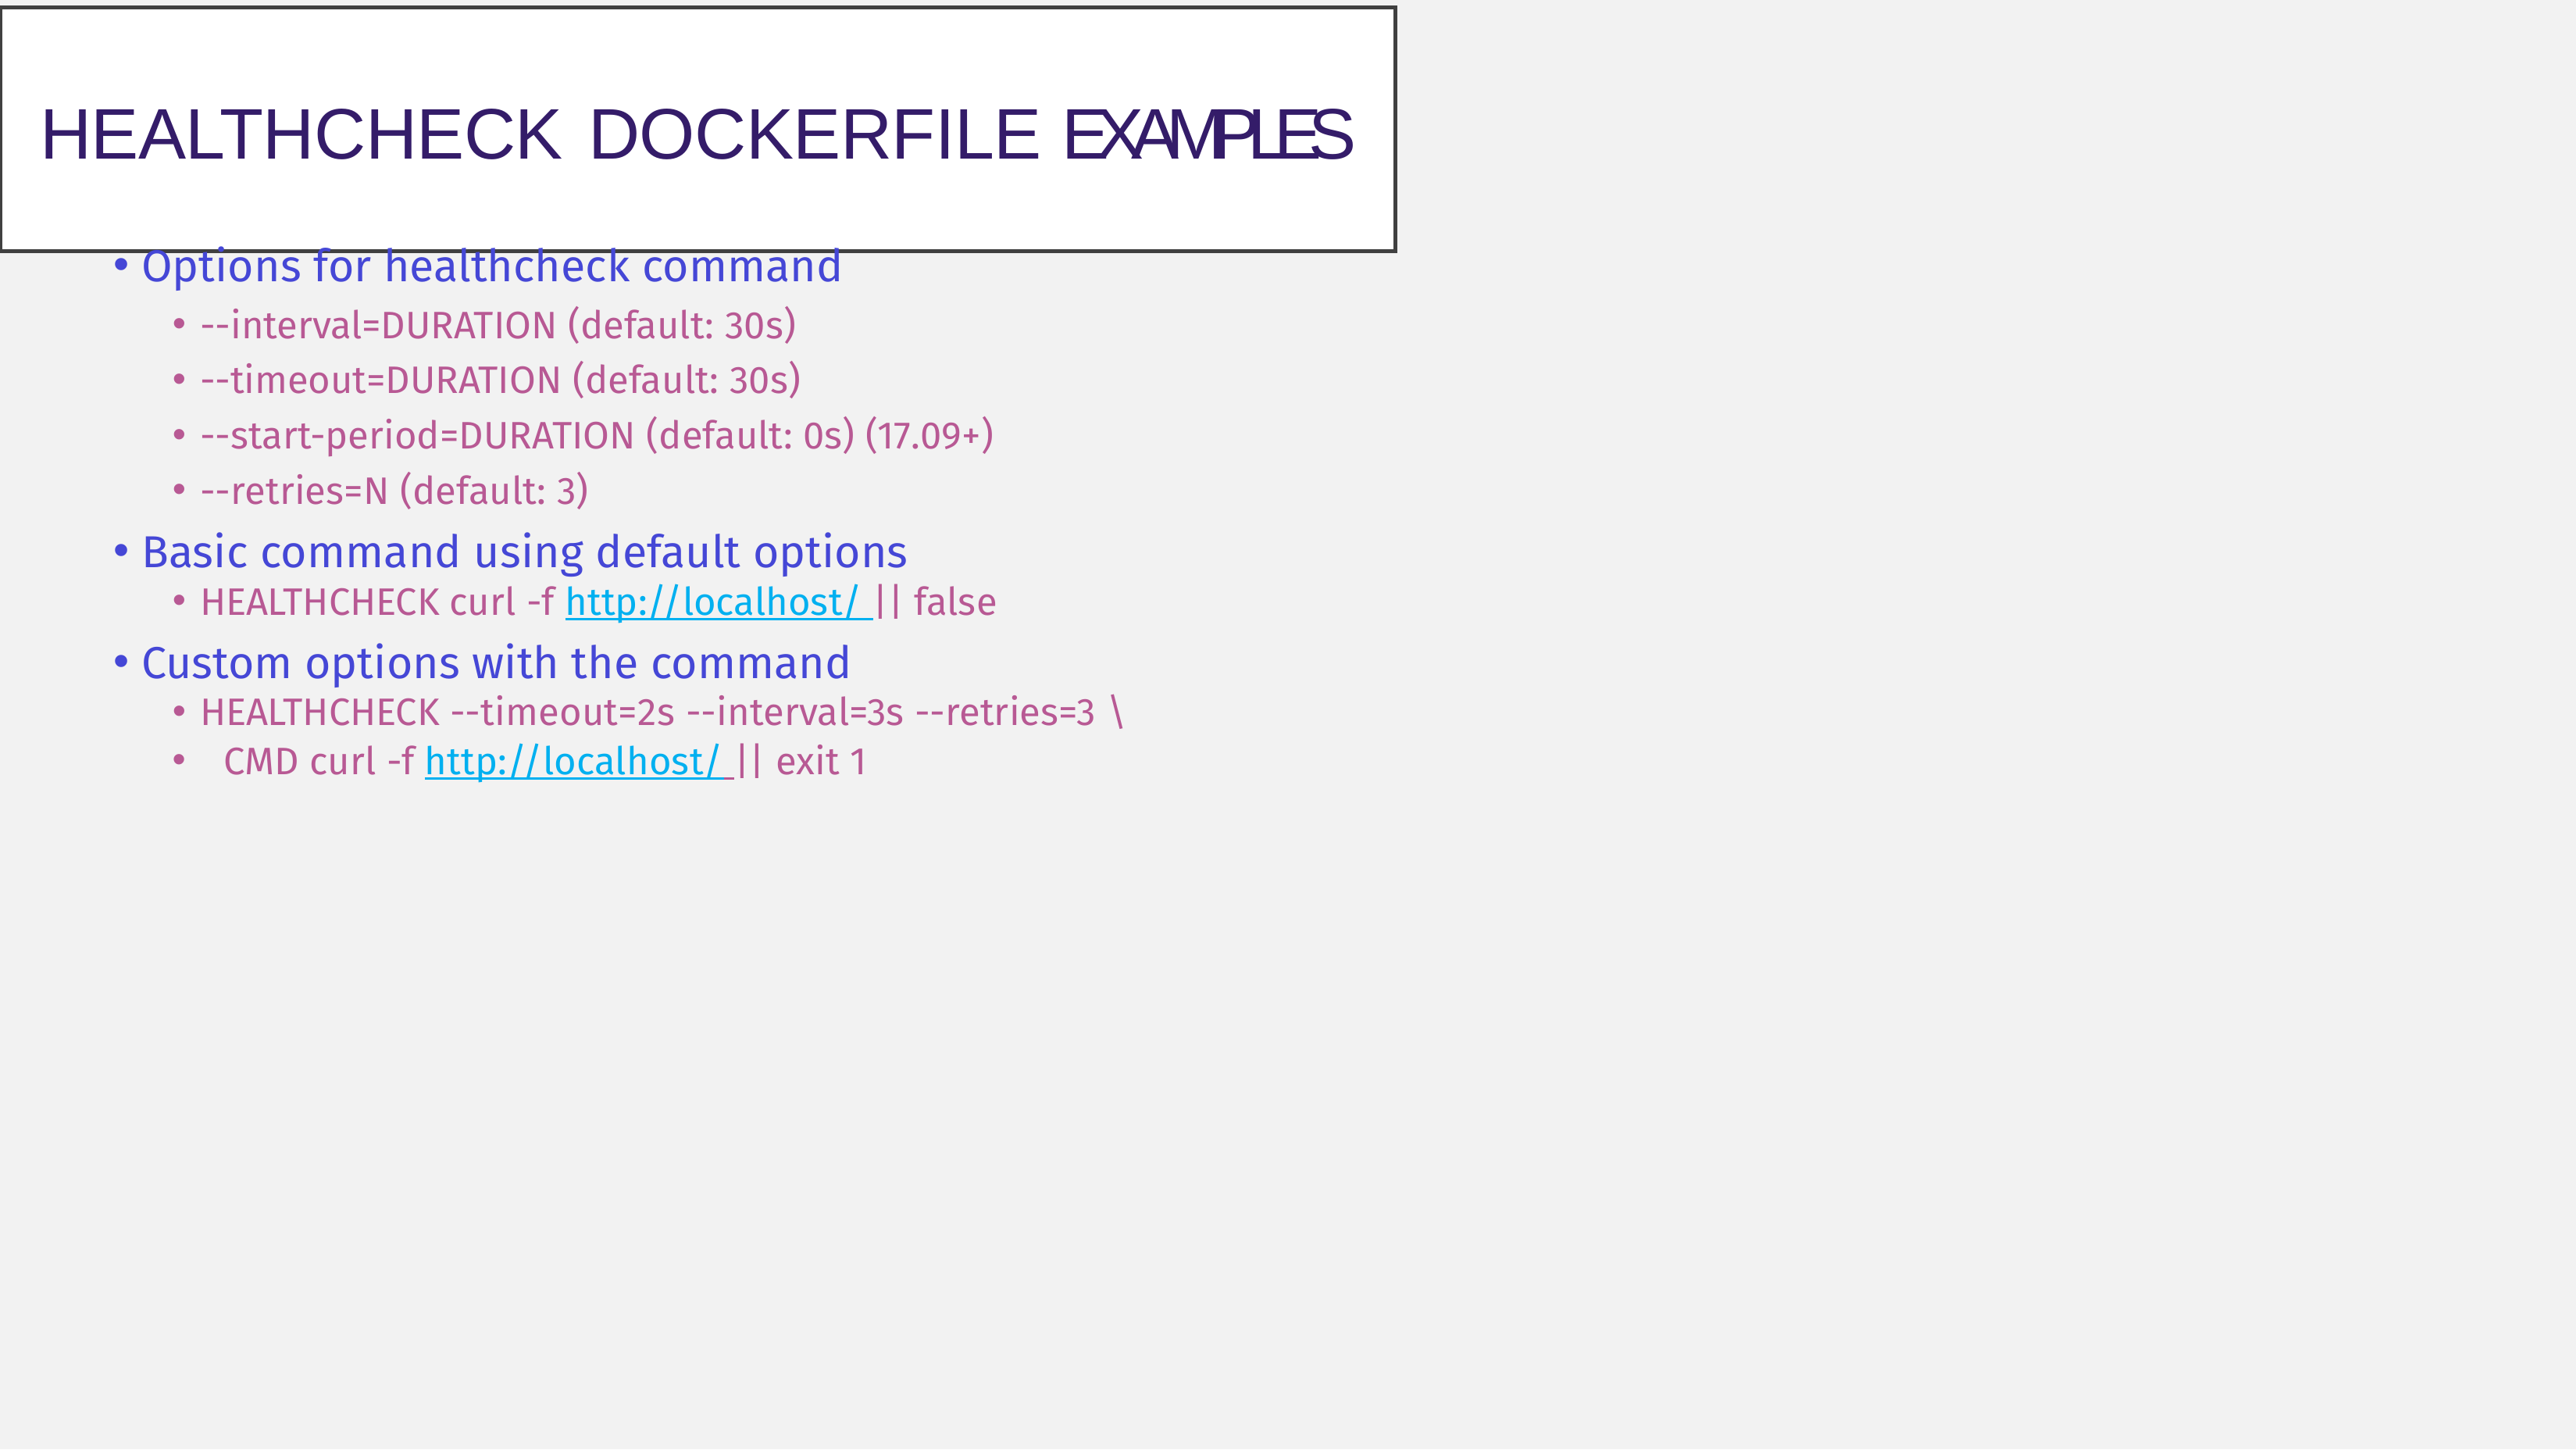

Healthcheck Dockerfile Examples
Options for healthcheck command
--interval=DURATION (default: 30s)
--timeout=DURATION (default: 30s)
--start-period=DURATION (default: 0s) (17.09+)
--retries=N (default: 3)
Basic command using default options
HEALTHCHECK curl -f http://localhost/ || false
Custom options with the command
HEALTHCHECK --timeout=2s --interval=3s --retries=3 \
CMD curl -f http://localhost/ || exit 1